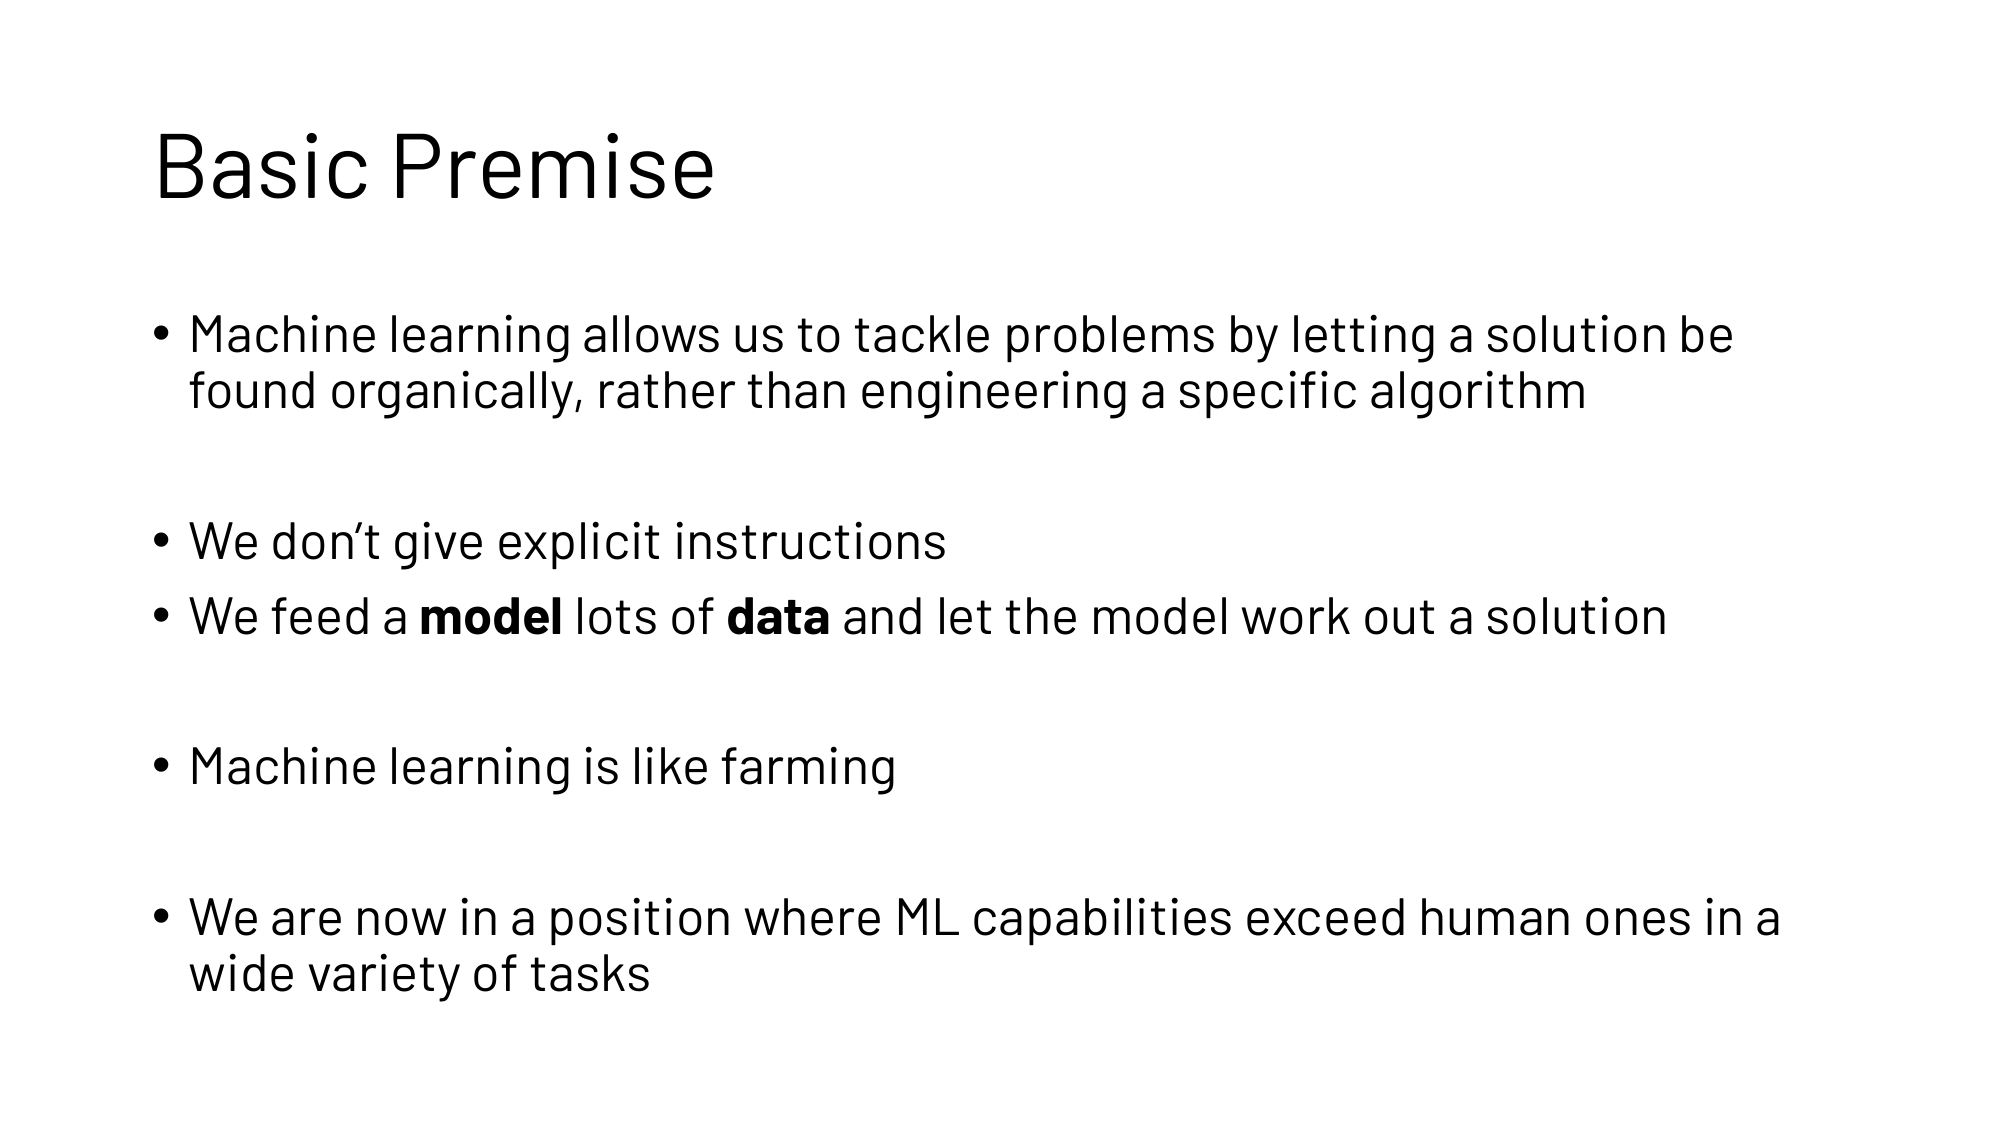

# Basic Premise
Machine learning allows us to tackle problems by letting a solution be found organically, rather than engineering a specific algorithm

We don’t give explicit instructions
We feed a model lots of data and let the model work out a solution

Machine learning is like farming

We are now in a position where ML capabilities exceed human ones in a wide variety of tasks